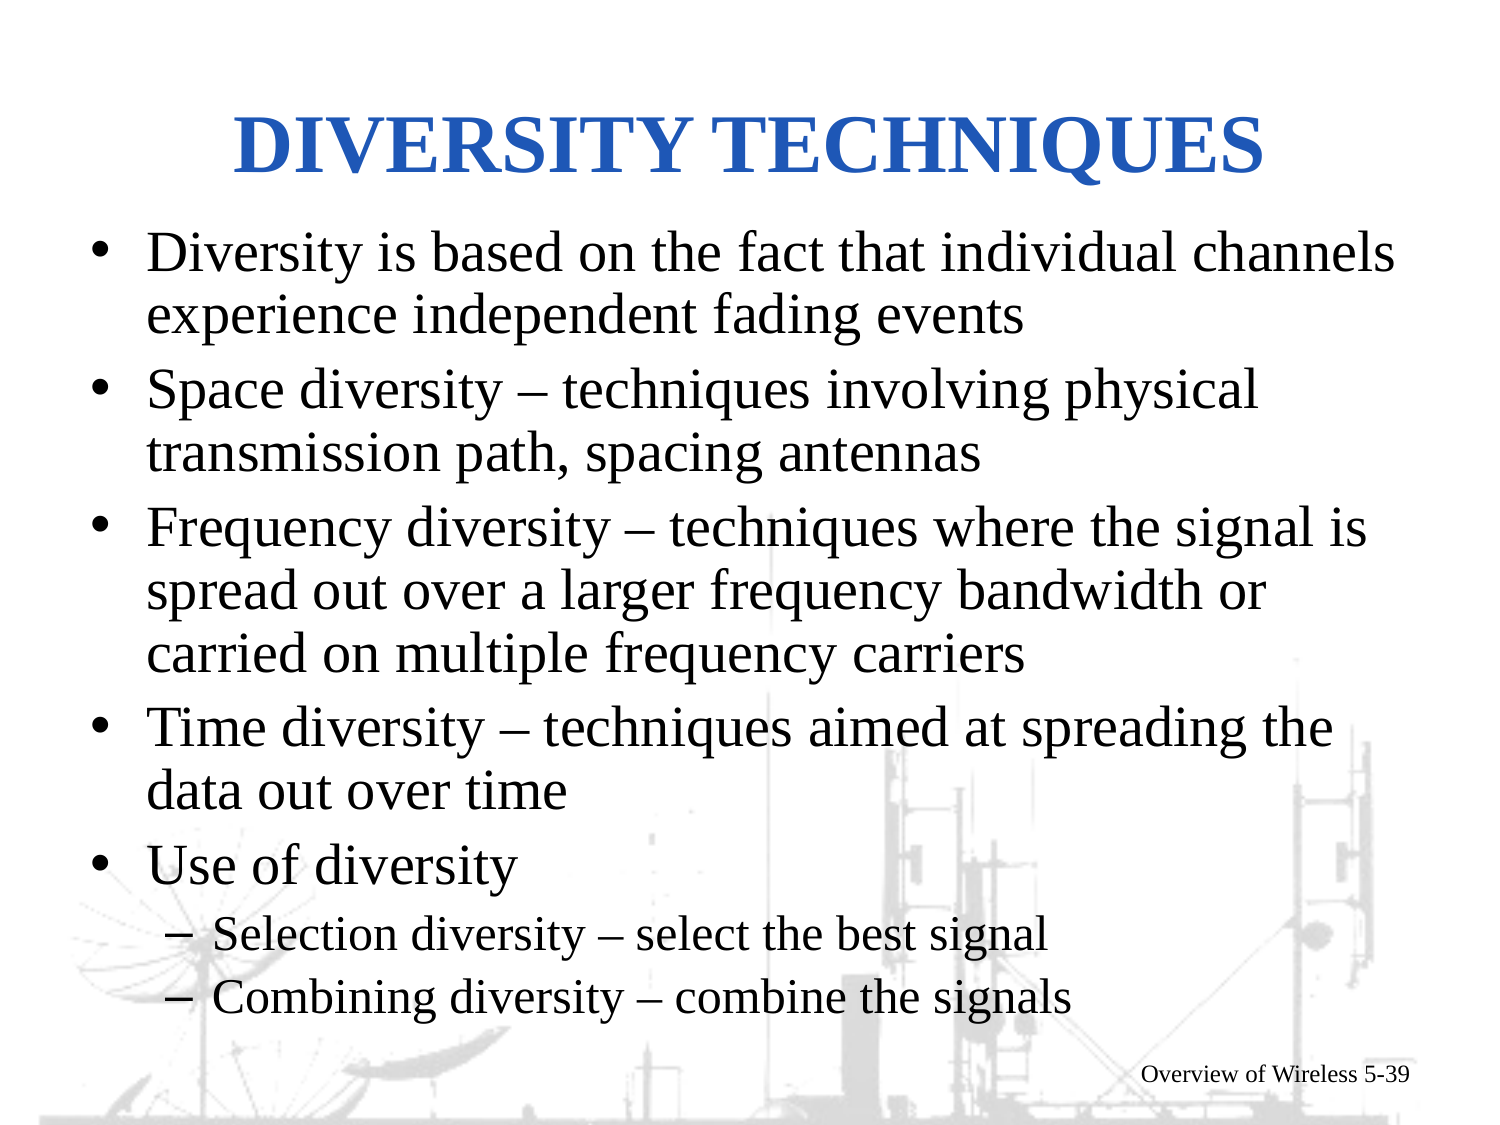

# Diversity Techniques
Diversity is based on the fact that individual channels experience independent fading events
Space diversity – techniques involving physical transmission path, spacing antennas
Frequency diversity – techniques where the signal is spread out over a larger frequency bandwidth or carried on multiple frequency carriers
Time diversity – techniques aimed at spreading the data out over time
Use of diversity
Selection diversity – select the best signal
Combining diversity – combine the signals
Overview of Wireless 5-39